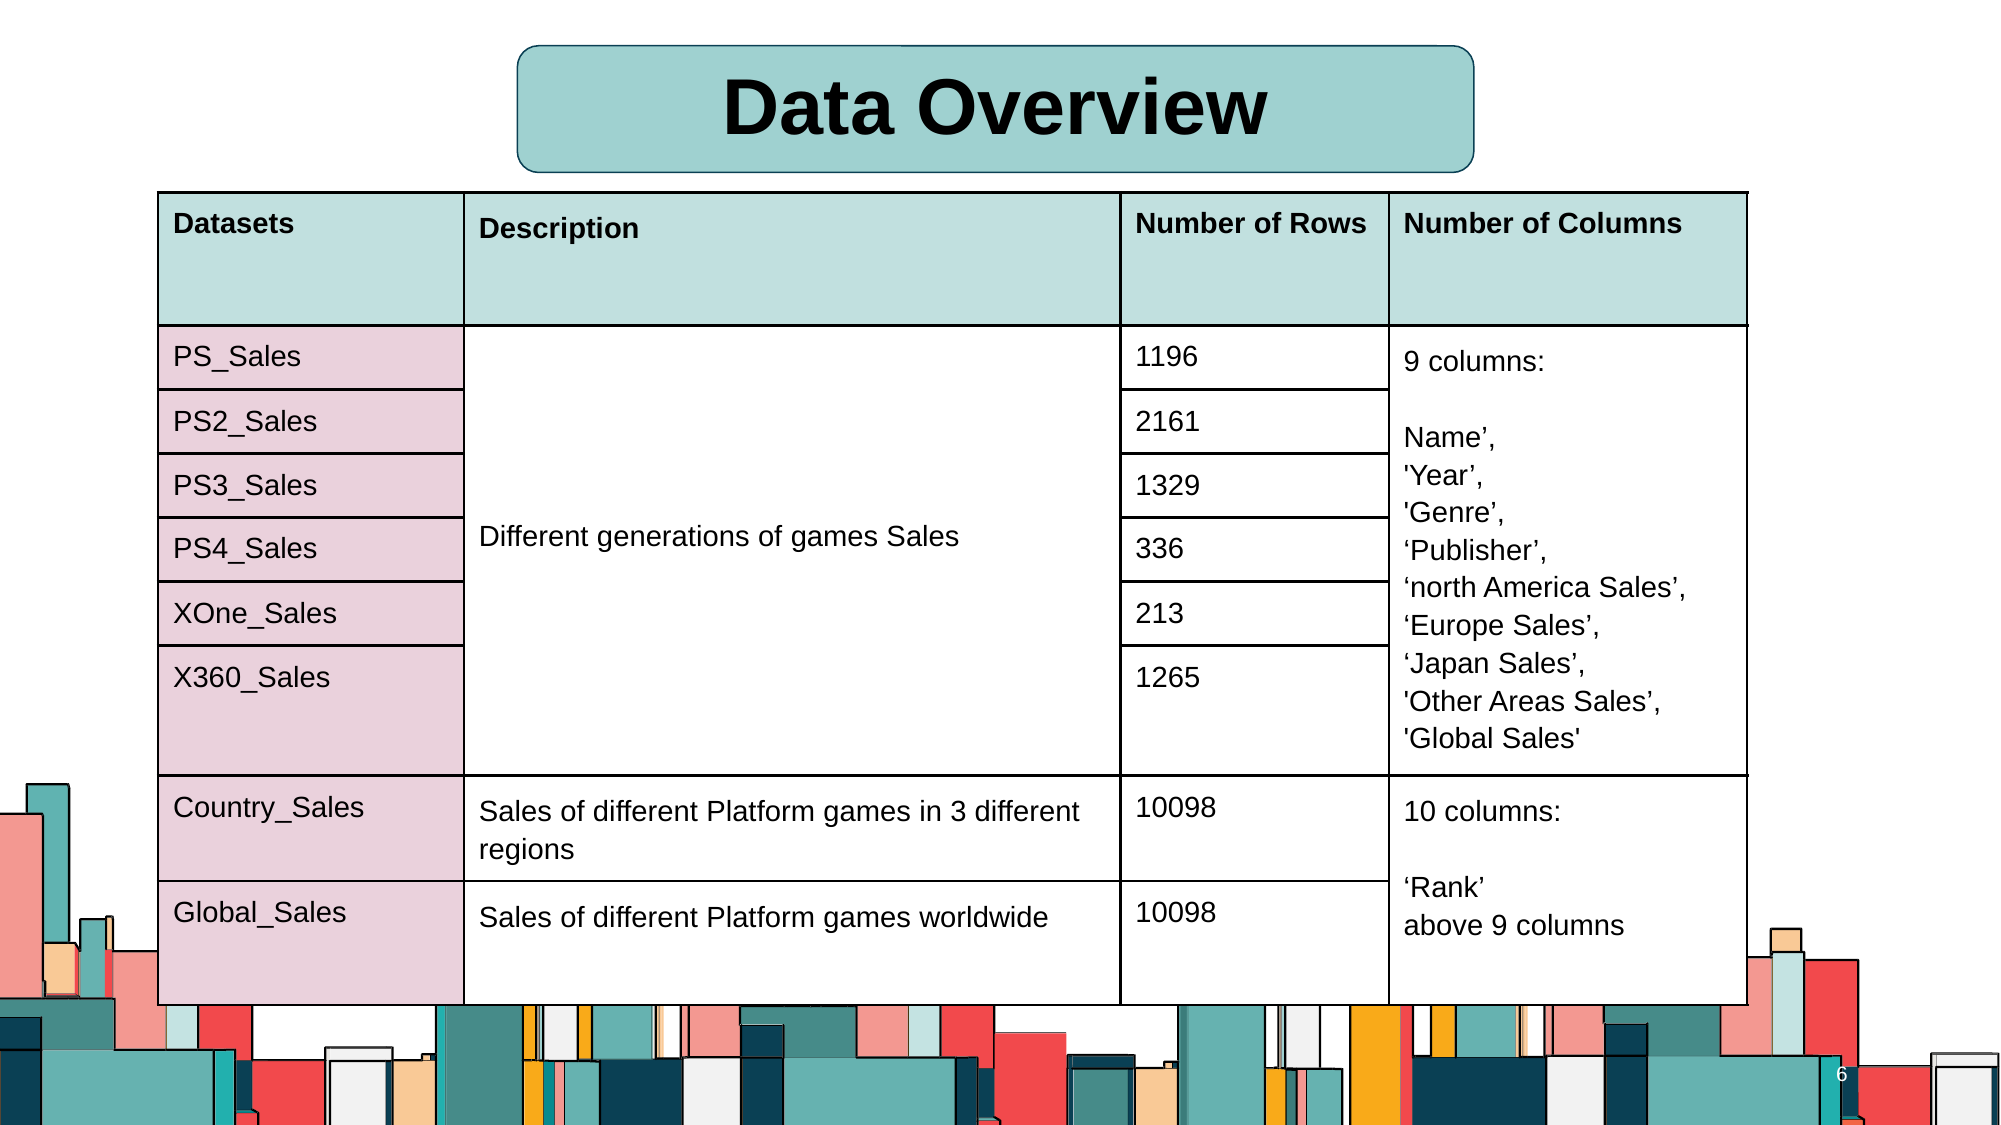

# Data Overview
Data Overview
| Datasets | Description | Number of Rows | Number of Columns |
| --- | --- | --- | --- |
| PS\_Sales | Different generations of games Sales | 1196 | 9 columns: Name’, 'Year’, 'Genre’, ‘Publisher’, ‘north America Sales’, ‘Europe Sales’, ‘Japan Sales’, 'Other Areas Sales’, 'Global Sales' |
| PS2\_Sales |  | 2161 |  |
| PS3\_Sales |  | 1329 |  |
| PS4\_Sales |  | 336 |  |
| XOne\_Sales |  | 213 |  |
| X360\_Sales |  | 1265 |  |
| Country\_Sales | Sales of different Platform games in 3 different regions | 10098 | 10 columns: ‘Rank’ above 9 columns |
| Global\_Sales | Sales of different Platform games worldwide | 10098 |  |
6